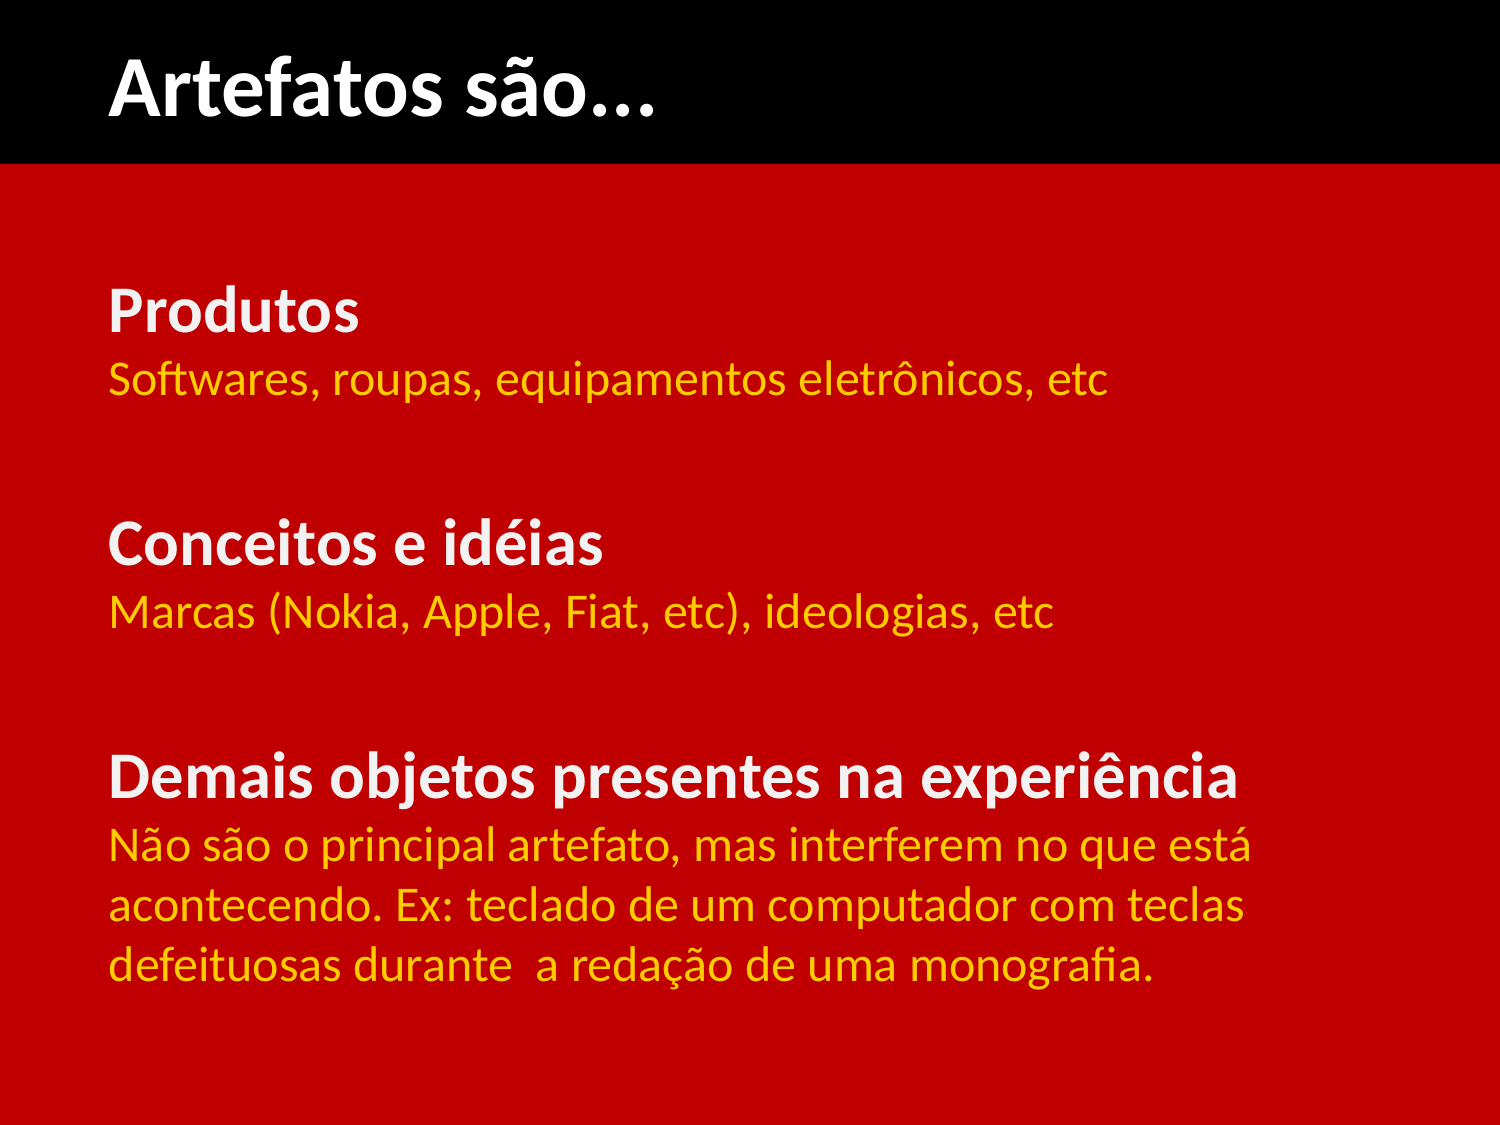

# Artefatos são...
Produtos
Softwares, roupas, equipamentos eletrônicos, etc
Conceitos e idéias
Marcas (Nokia, Apple, Fiat, etc), ideologias, etc
Demais objetos presentes na experiência
Não são o principal artefato, mas interferem no que está acontecendo. Ex: teclado de um computador com teclas defeituosas durante  a redação de uma monografia.